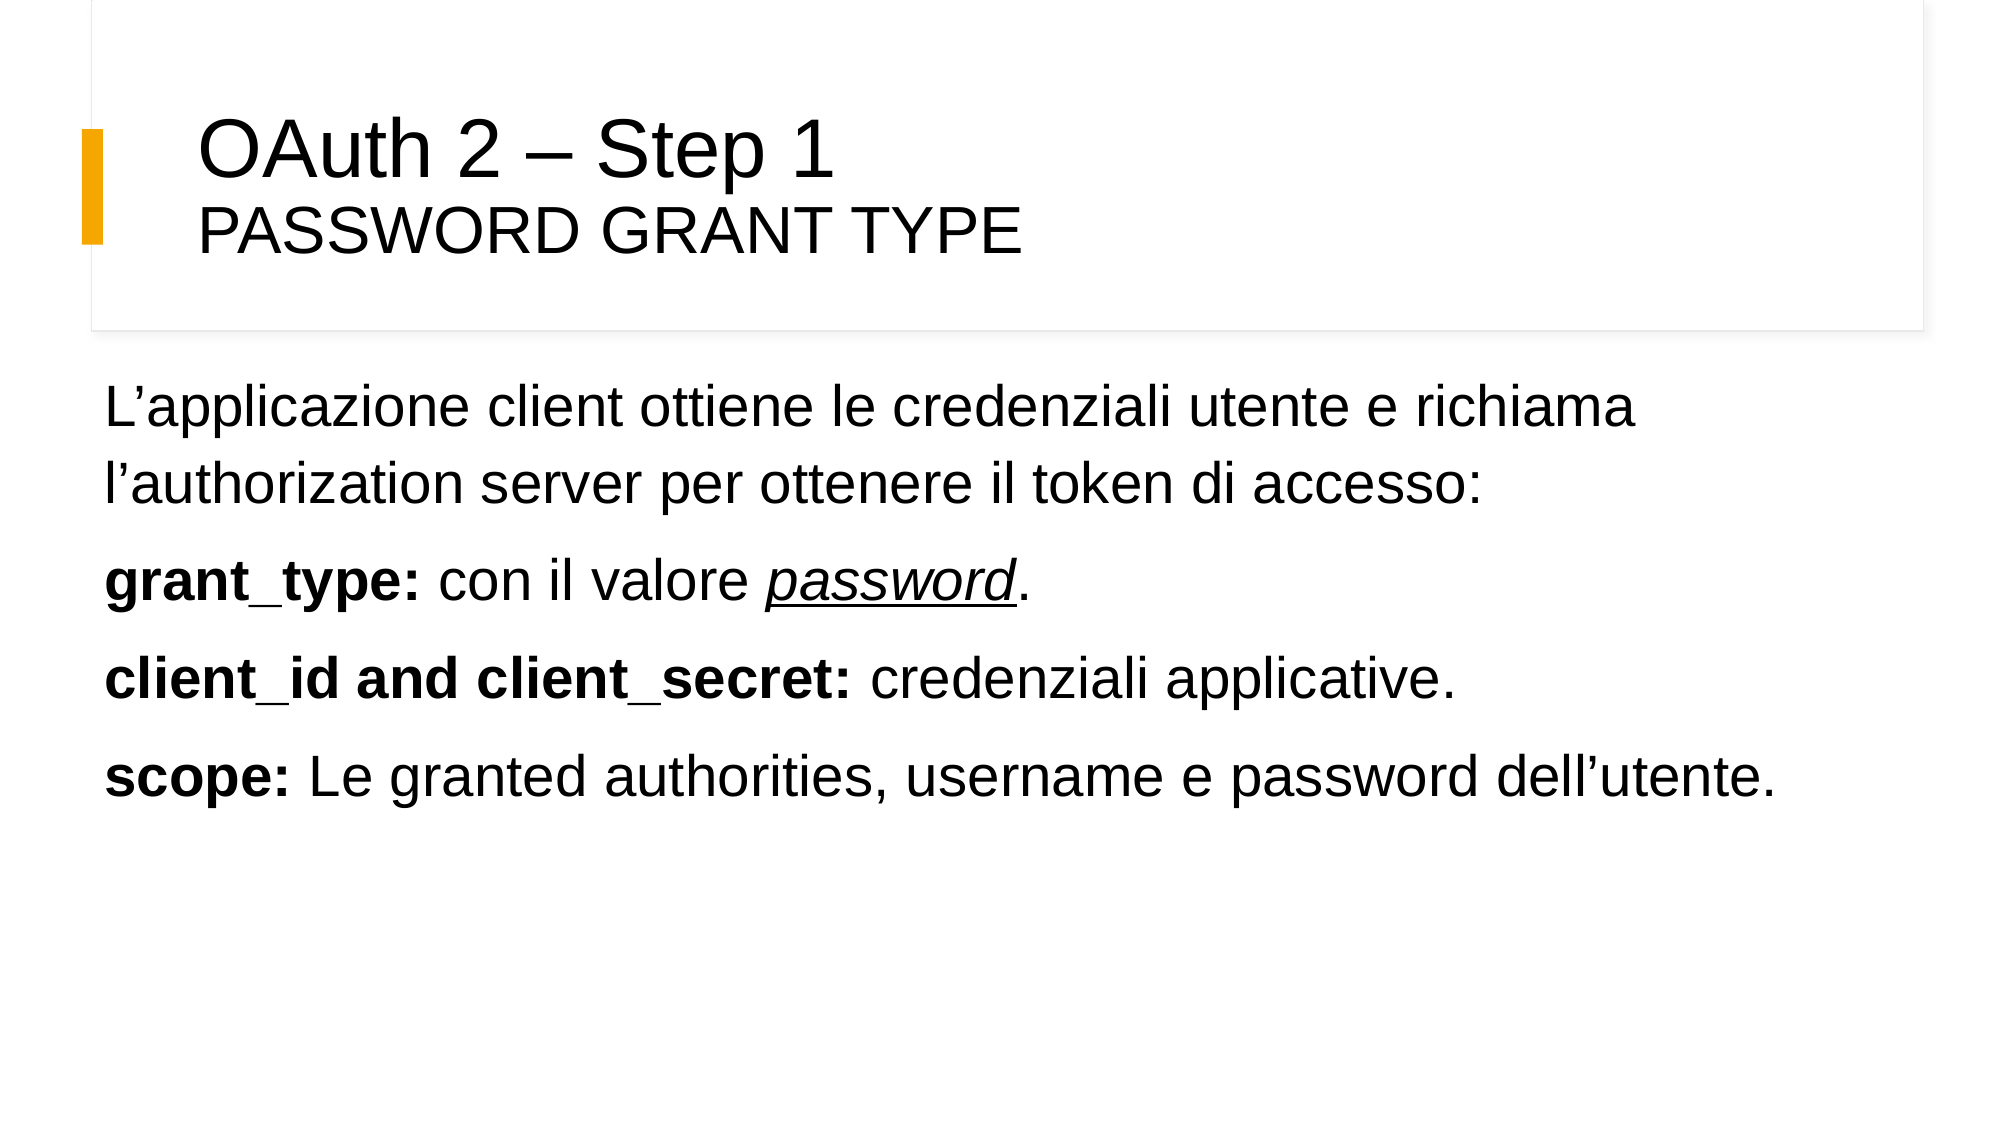

# OAuth 2 – Step 1 PASSWORD GRANT TYPE
L’applicazione client ottiene le credenziali utente e richiama l’authorization server per ottenere il token di accesso:
grant_type: con il valore password.
client_id and client_secret: credenziali applicative.
scope: Le granted authorities, username e password dell’utente.